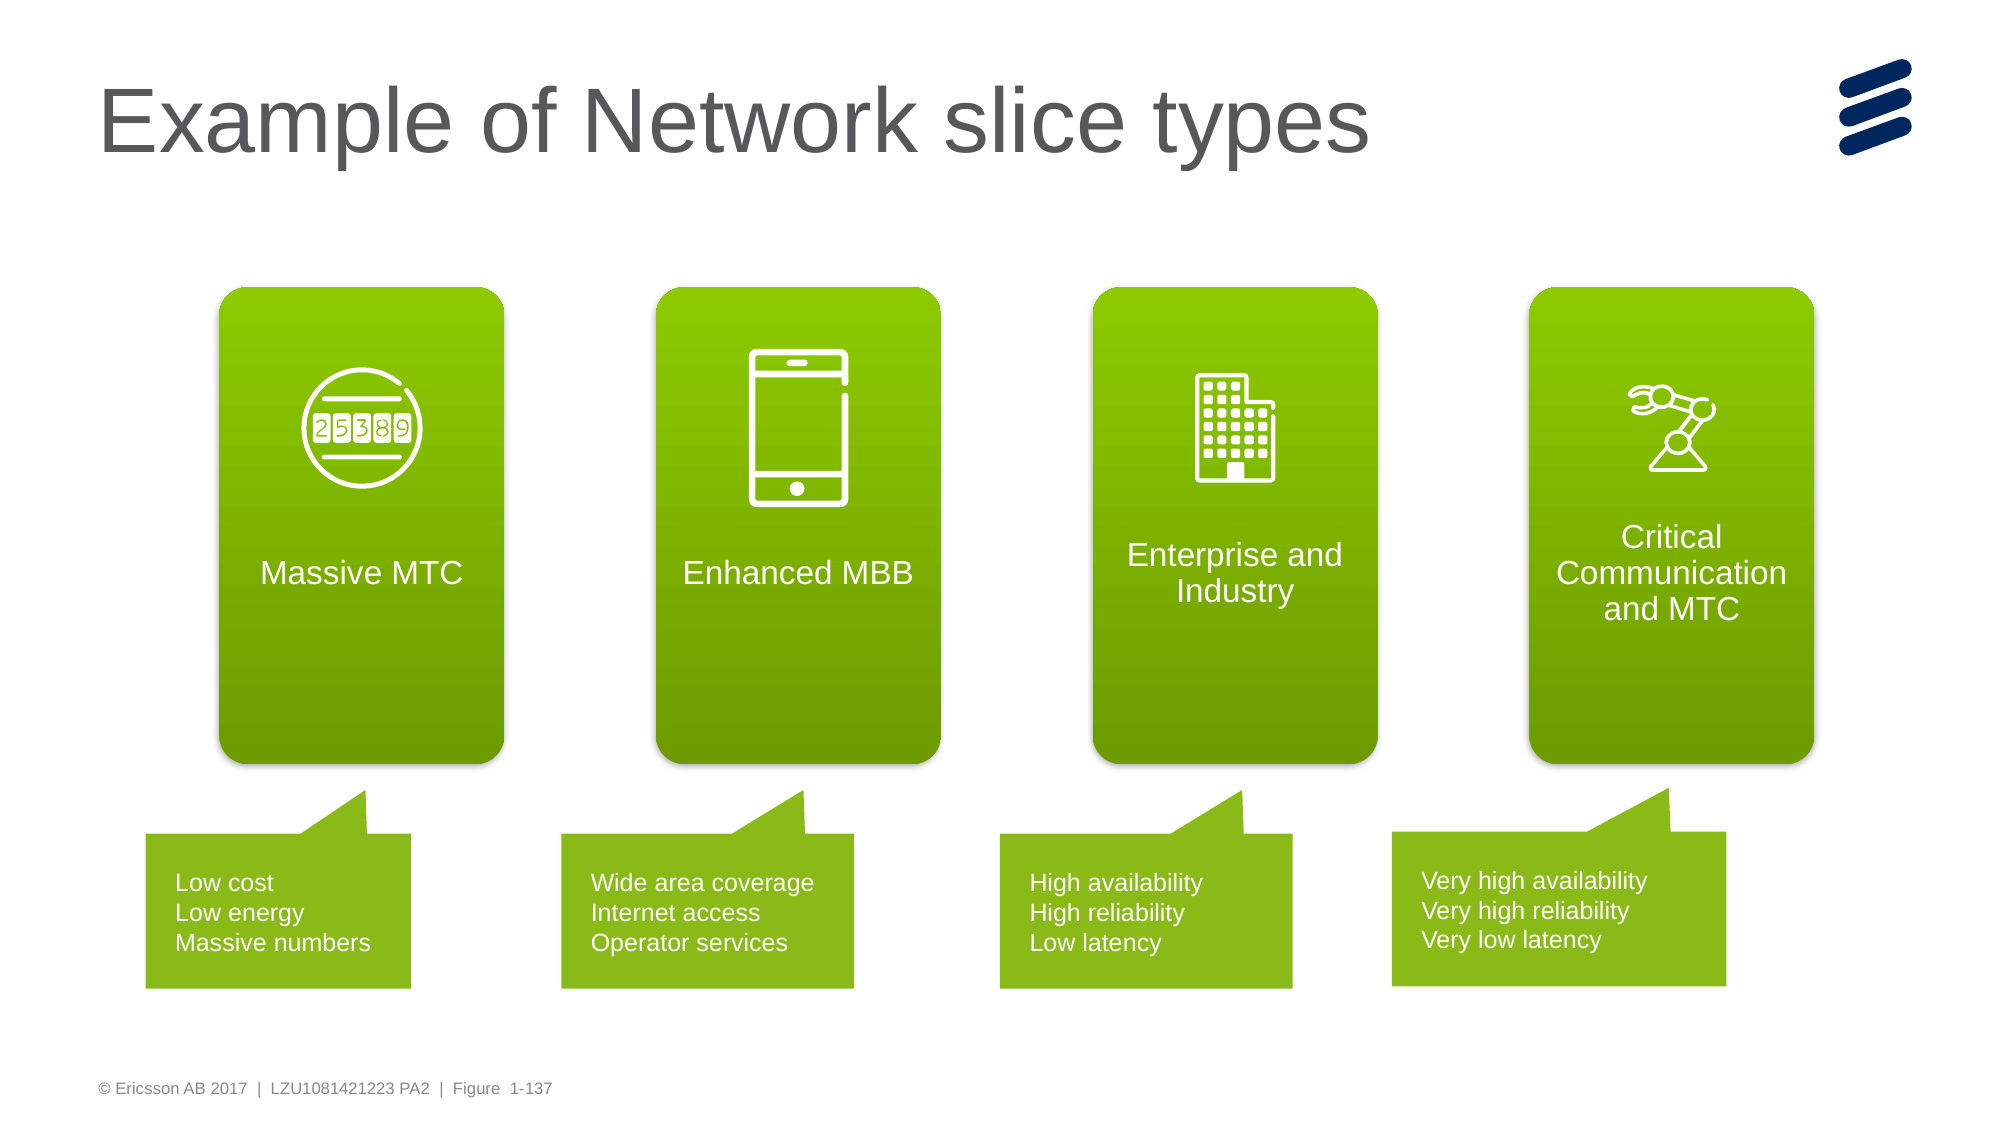

# Example of Network slice types
Massive MTC
Enhanced MBB
Enterprise and Industry
Critical Communication and MTC

Very high availability
Very high reliability
Very low latency
Low cost
Low energy
Massive numbers
Wide area coverage
Internet access
Operator services
High availability
High reliability
Low latency